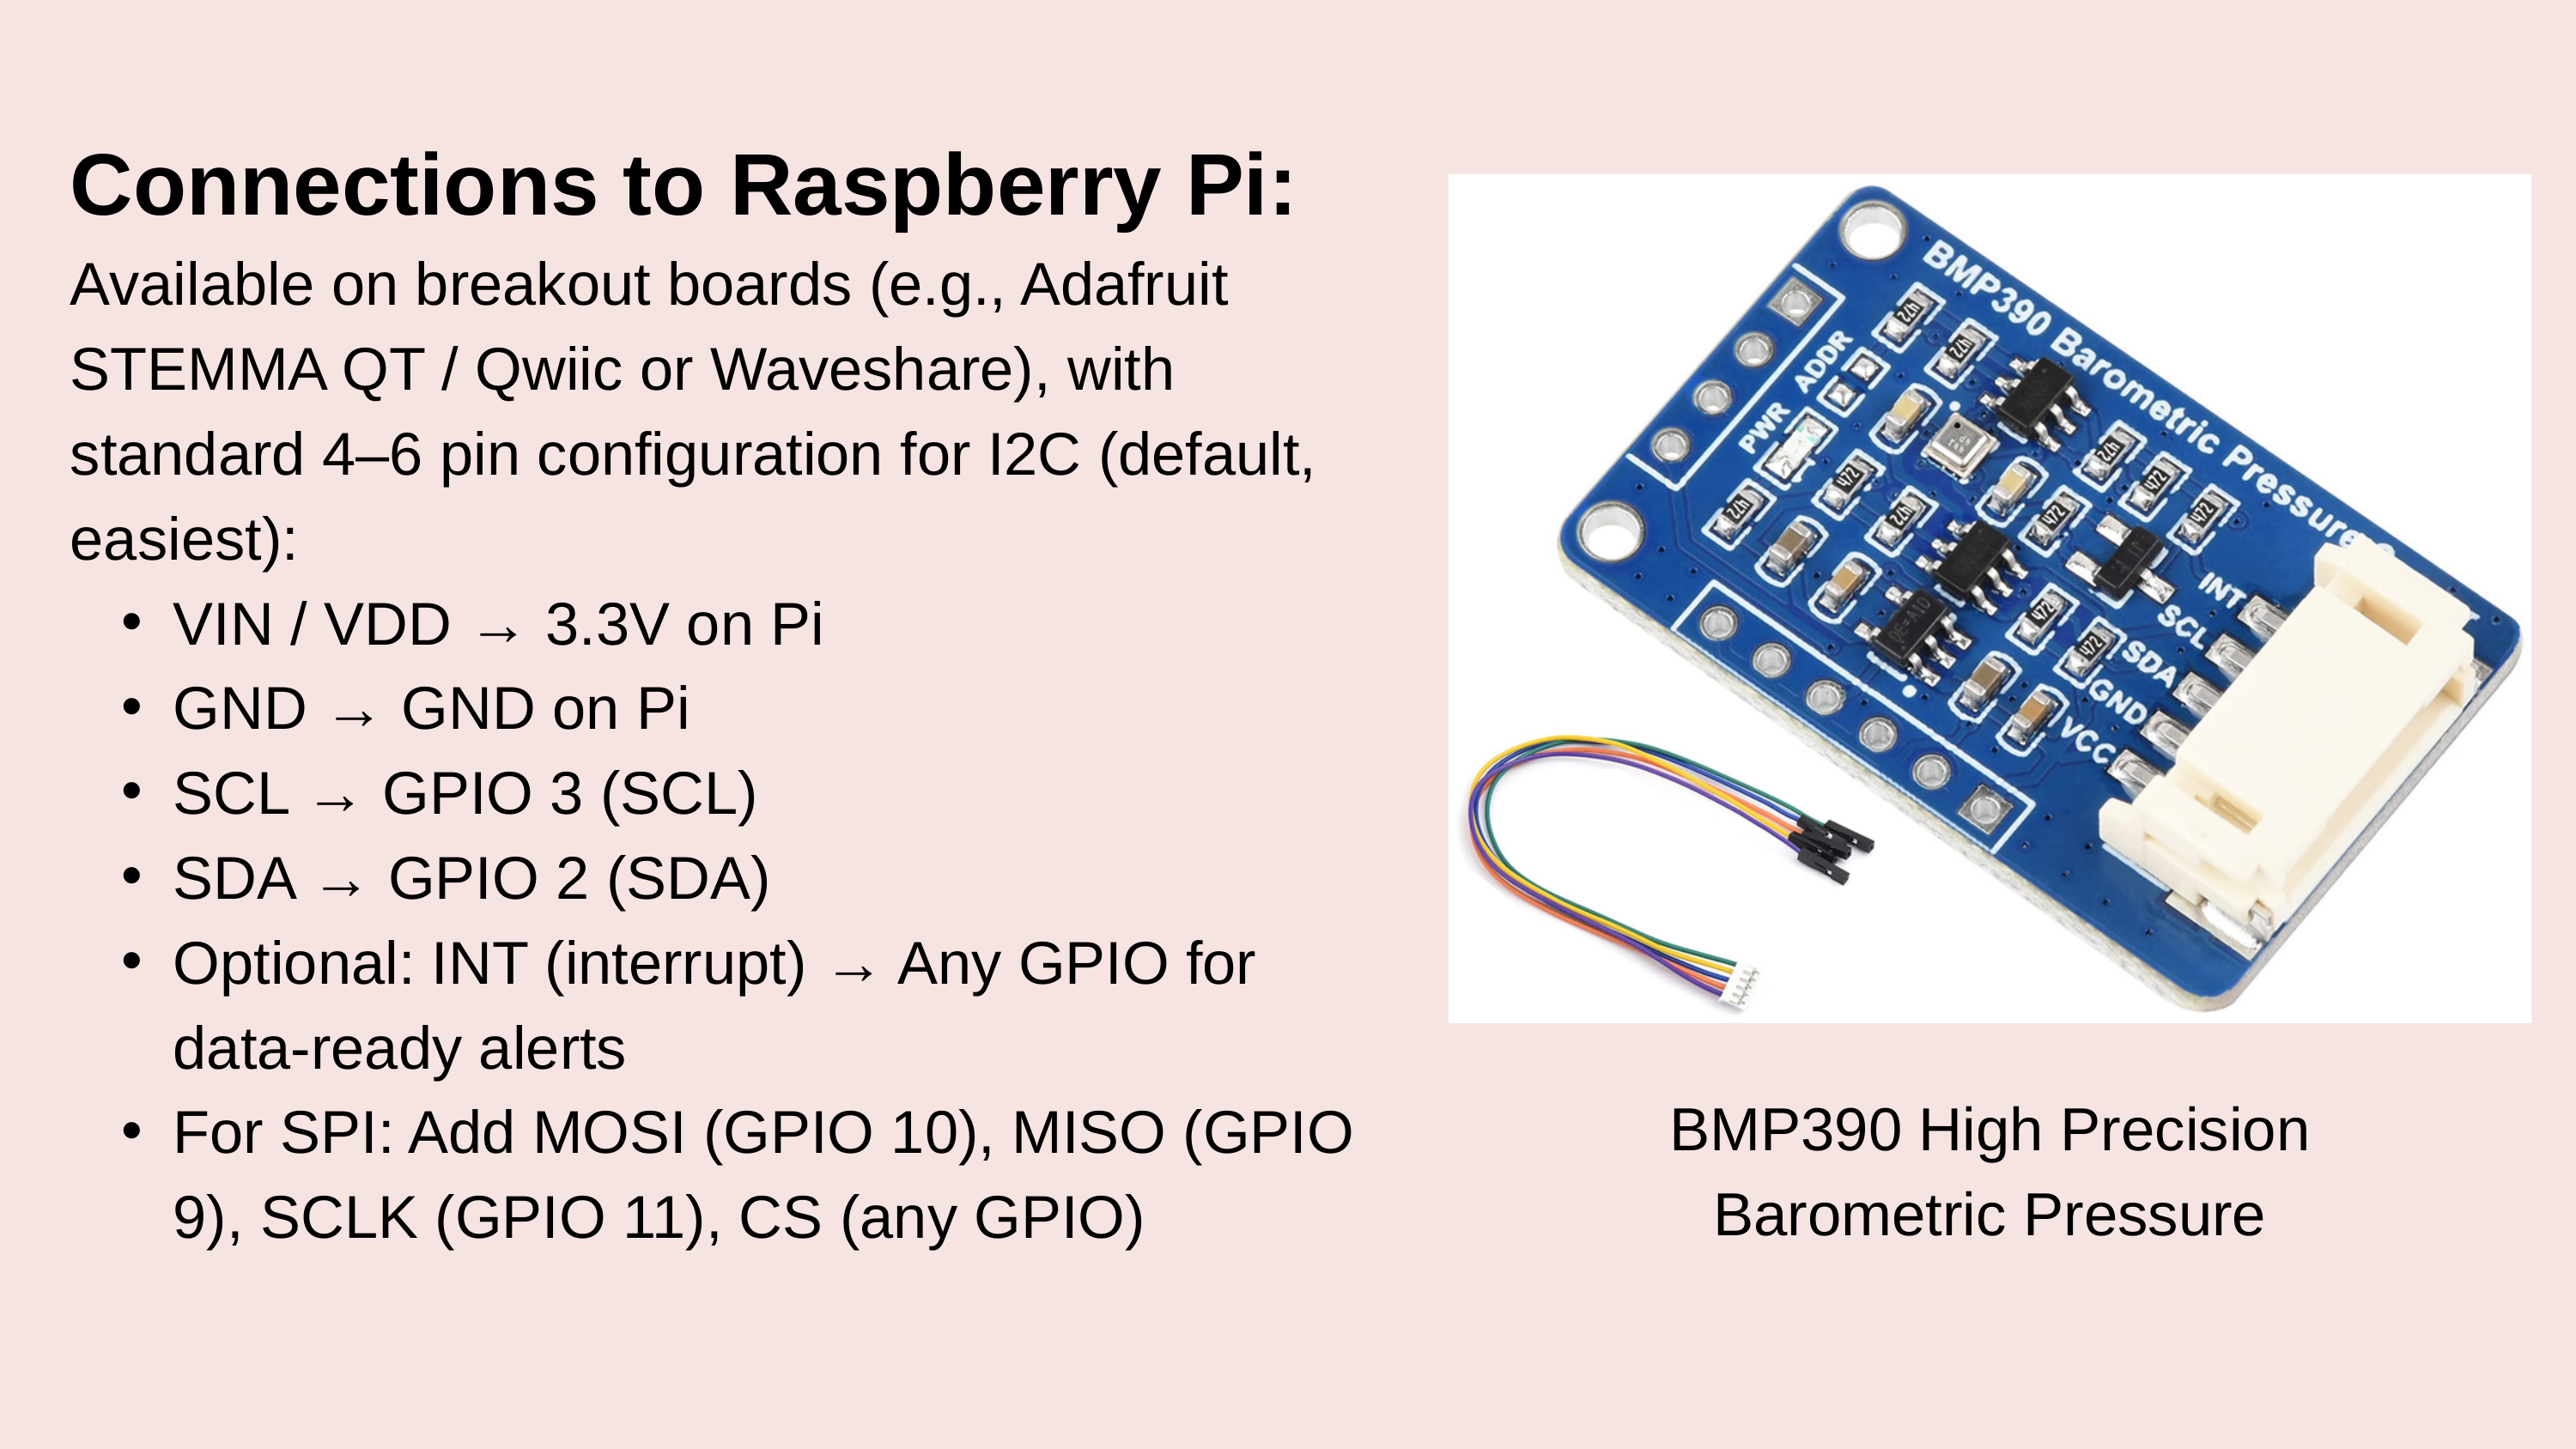

Connections to Raspberry Pi:
Available on breakout boards (e.g., Adafruit STEMMA QT / Qwiic or Waveshare), with standard 4–6 pin configuration for I2C (default, easiest):
VIN / VDD → 3.3V on Pi
GND → GND on Pi
SCL → GPIO 3 (SCL)
SDA → GPIO 2 (SDA)
Optional: INT (interrupt) → Any GPIO for data-ready alerts
For SPI: Add MOSI (GPIO 10), MISO (GPIO 9), SCLK (GPIO 11), CS (any GPIO)

BMP390 High Precision Barometric Pressure